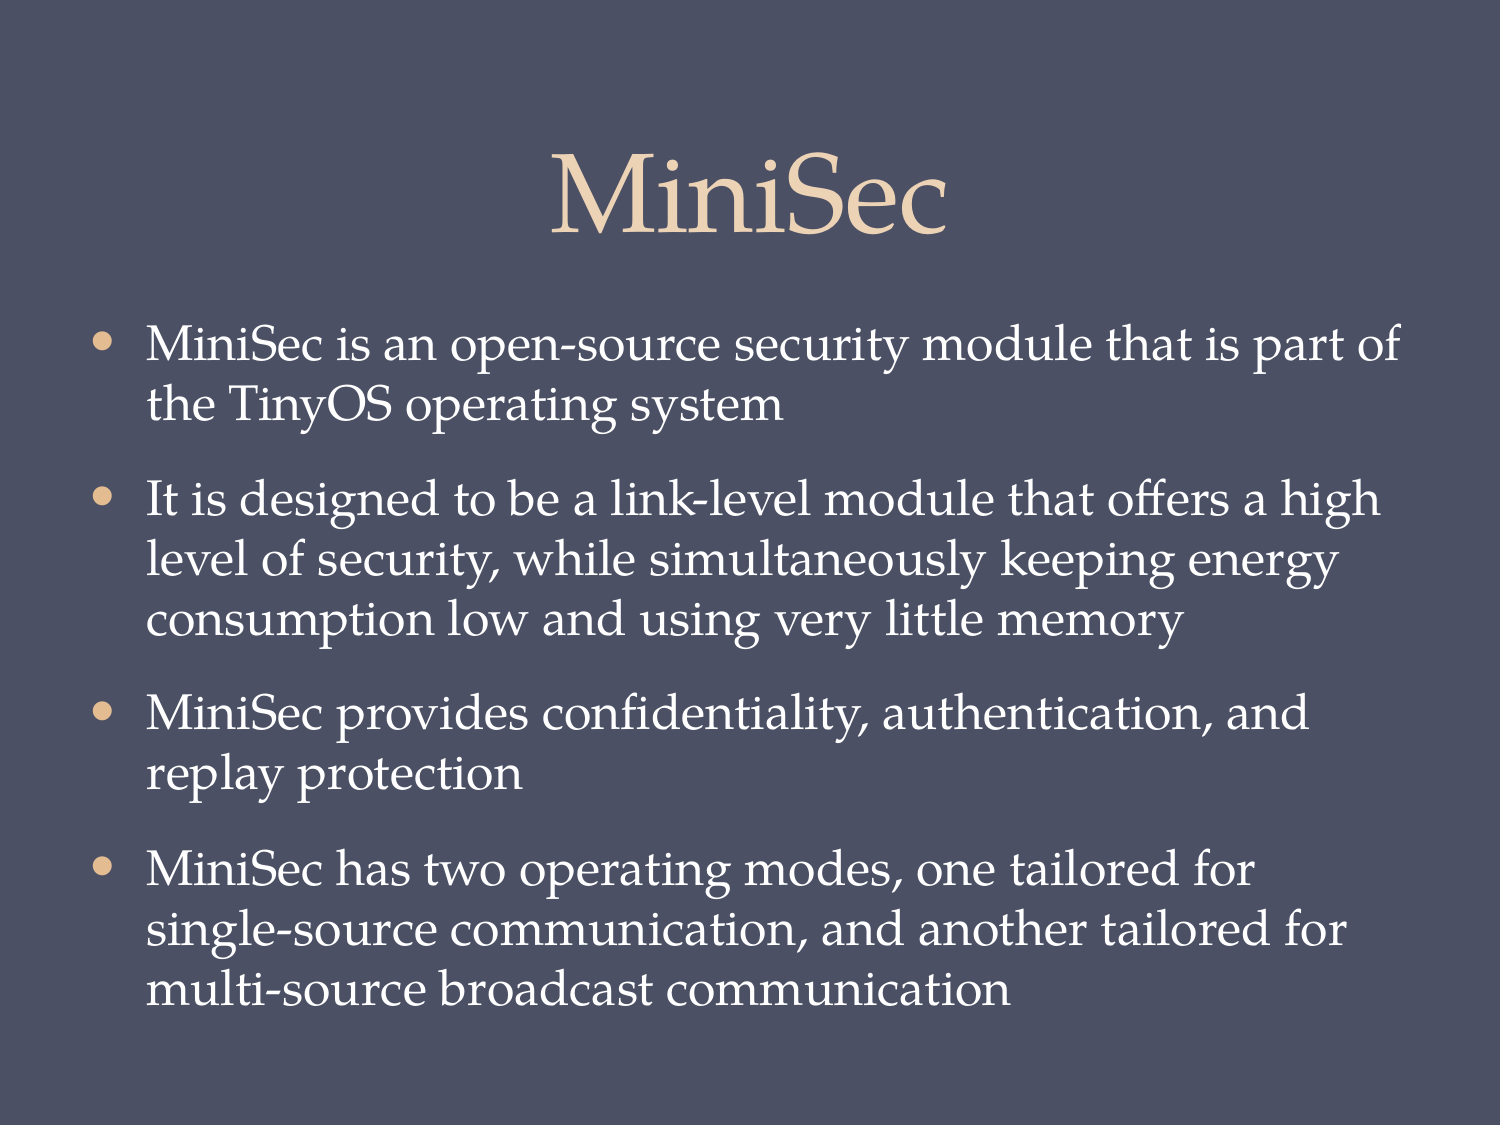

# MiniSec
MiniSec is an open-source security module that is part of the TinyOS operating system
It is designed to be a link-level module that offers a high level of security, while simultaneously keeping energy consumption low and using very little memory
MiniSec provides confidentiality, authentication, and replay protection
MiniSec has two operating modes, one tailored for single-source communication, and another tailored for multi-source broadcast communication